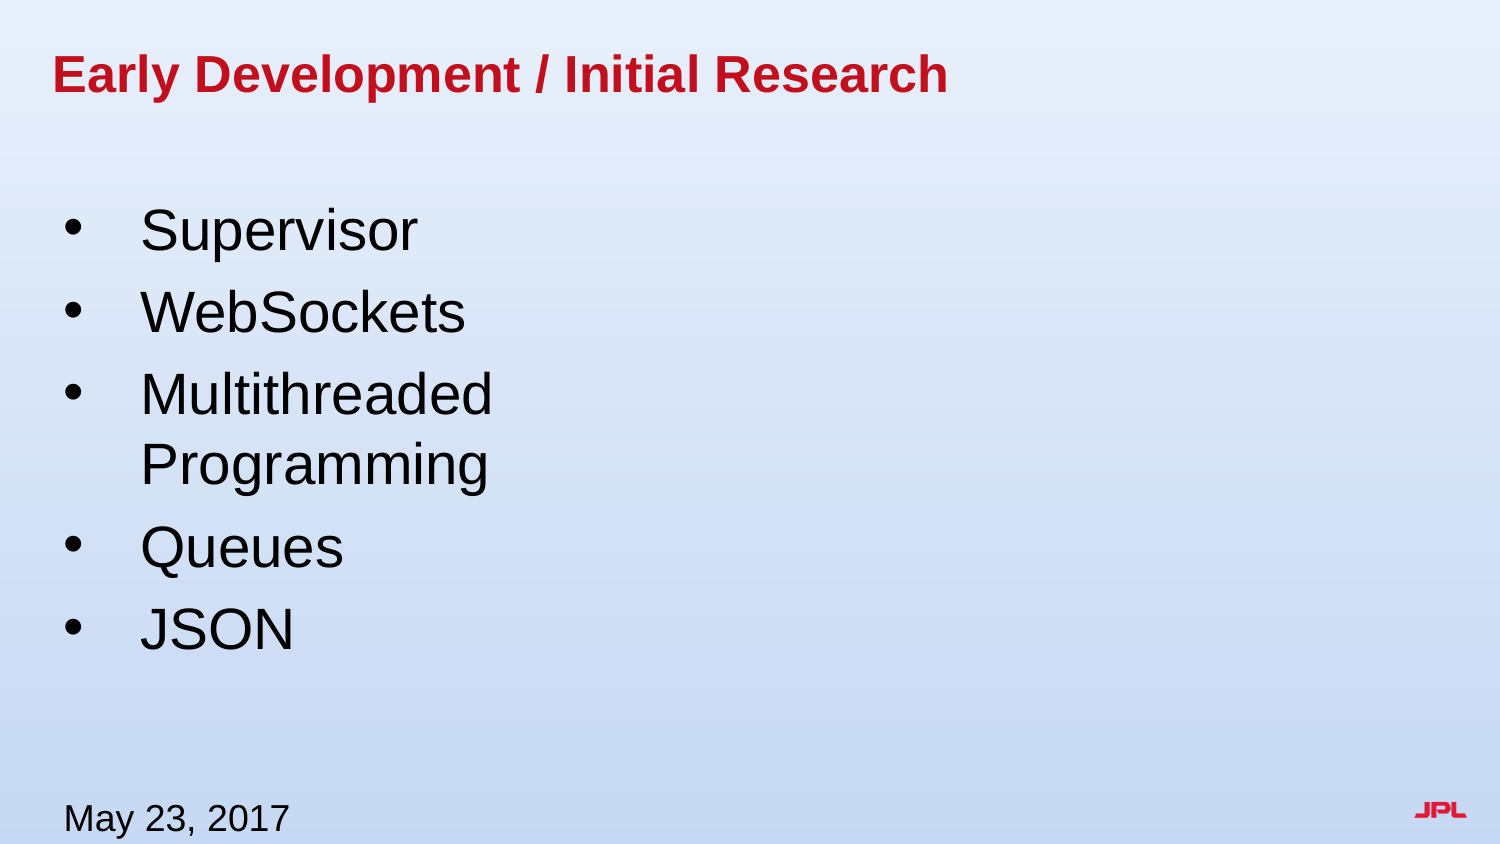

# Early Development / Initial Research
Supervisor
WebSockets
Multithreaded                                          Programming
Queues
JSON
May 23, 2017
6